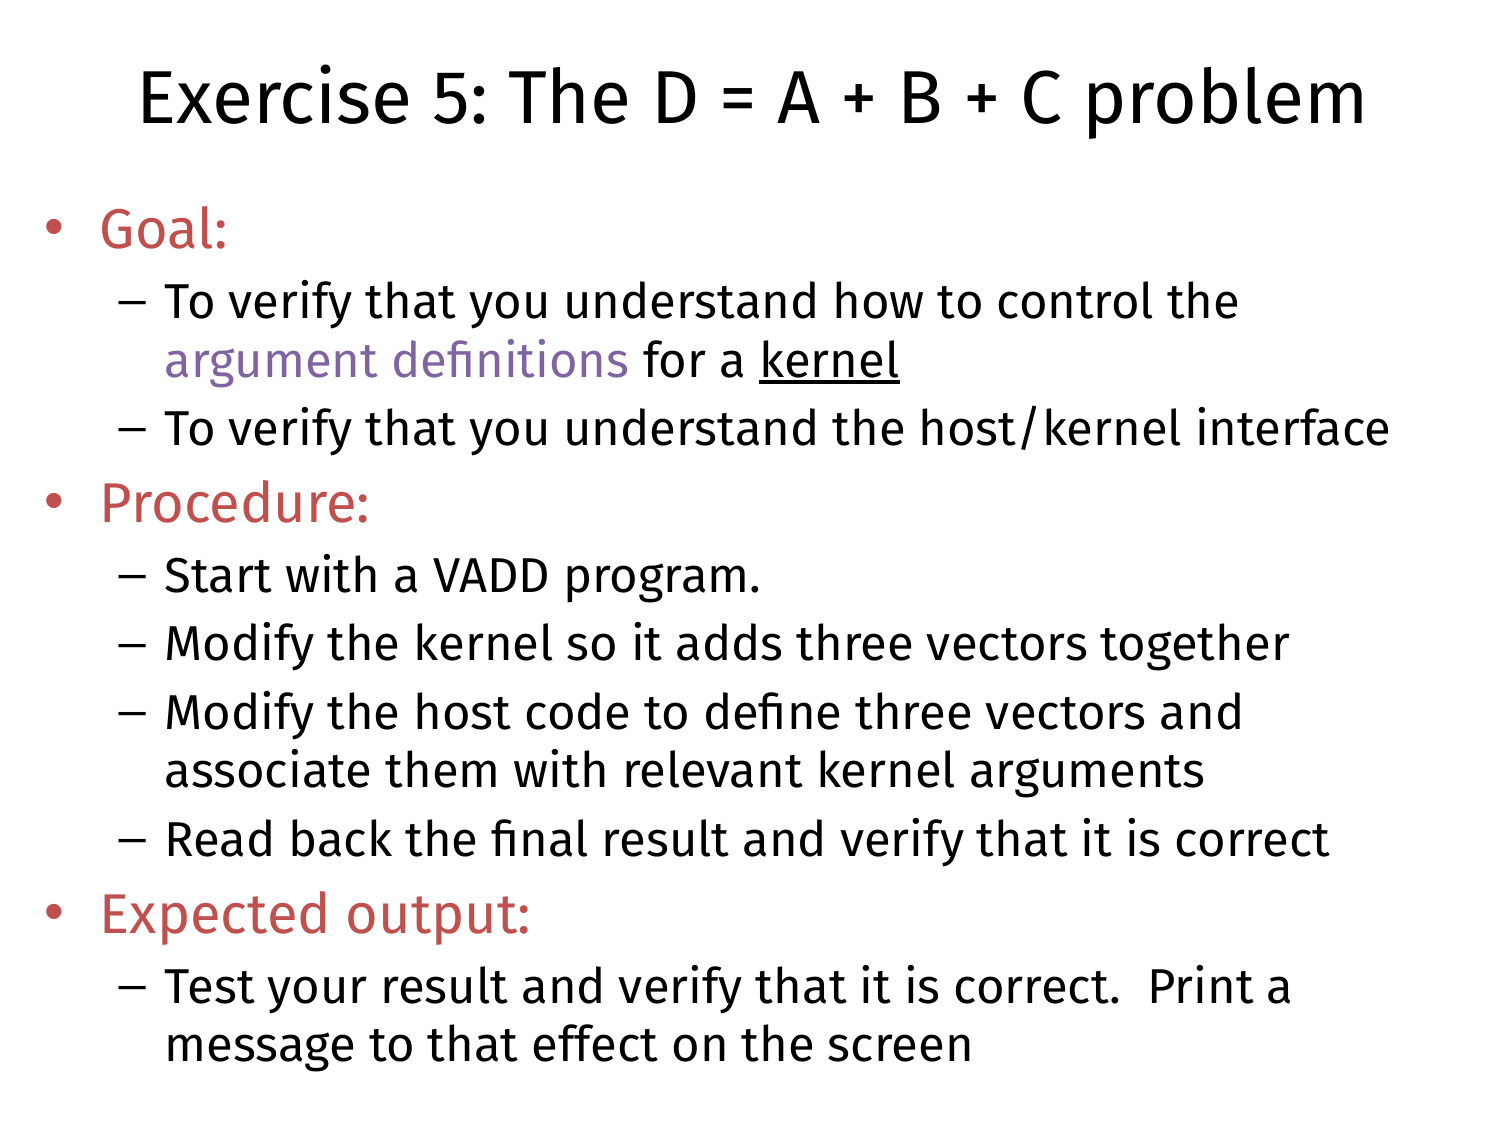

# Exercise 5: The D = A + B + C problem
Goal:
To verify that you understand how to control the argument definitions for a kernel
To verify that you understand the host/kernel interface
Procedure:
Start with a VADD program.
Modify the kernel so it adds three vectors together
Modify the host code to define three vectors and associate them with relevant kernel arguments
Read back the final result and verify that it is correct
Expected output:
Test your result and verify that it is correct.  Print a message to that effect on the screen